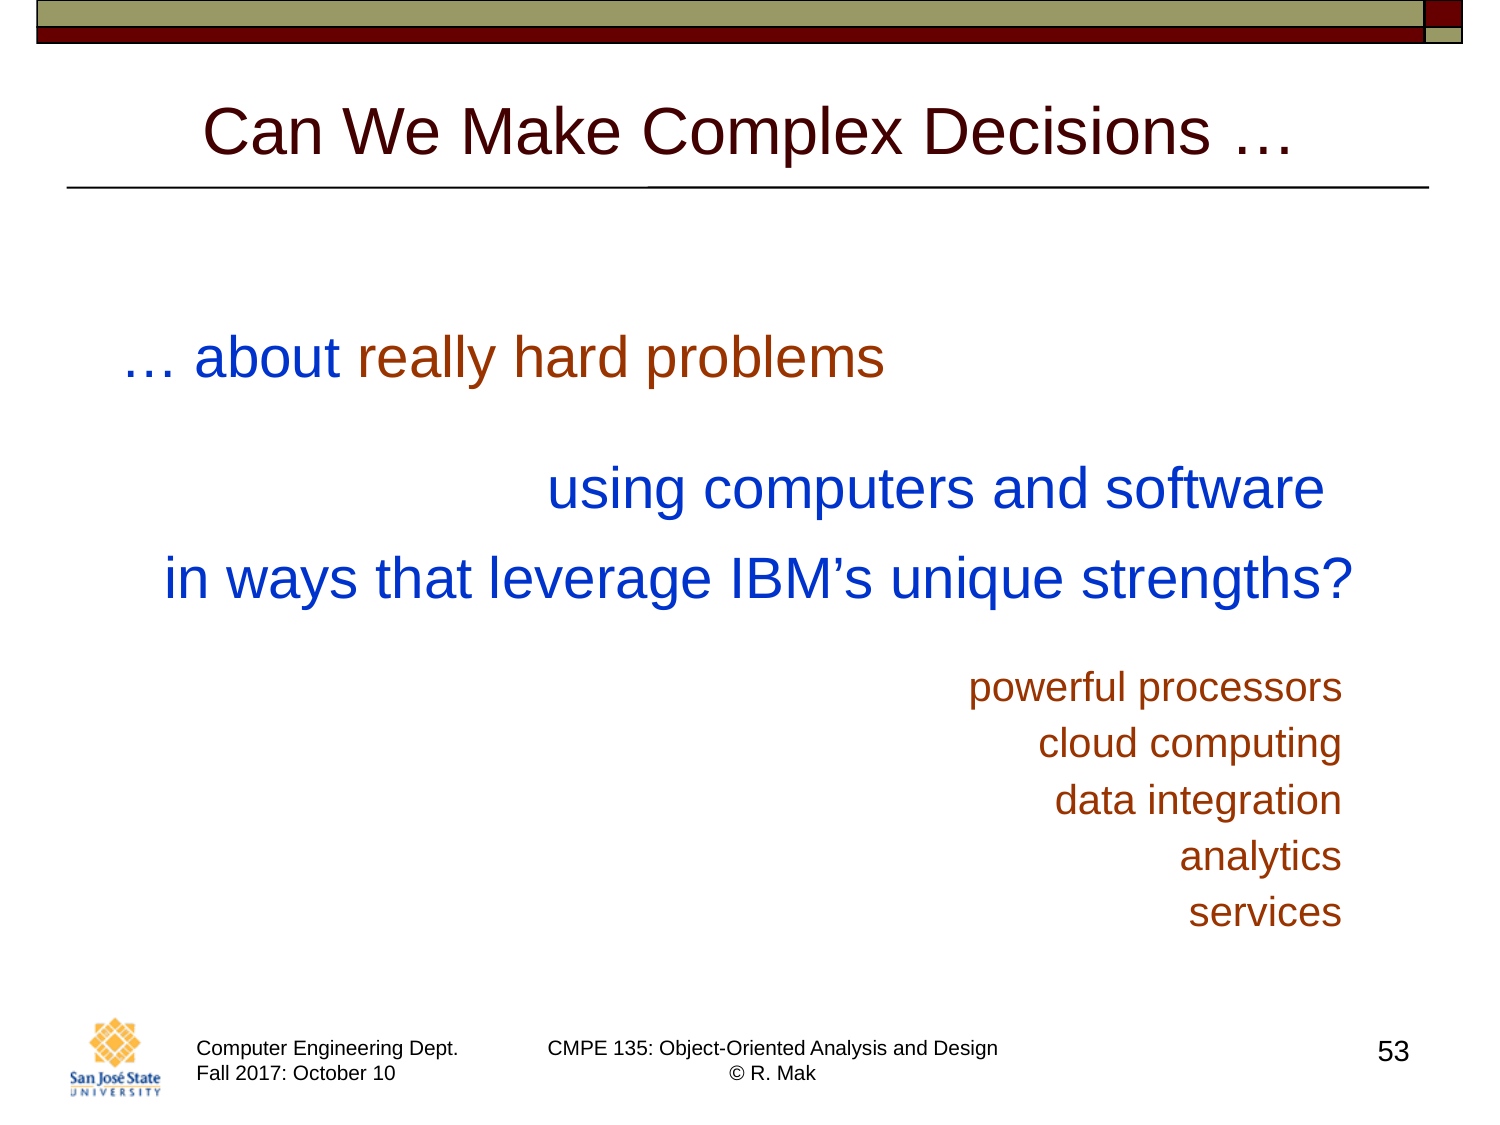

# Can We Make Complex Decisions …
… about really hard problems
using computers and software
in ways that leverage IBM’s unique strengths?
powerful processors
cloud computing
data integration
analytics
services
53